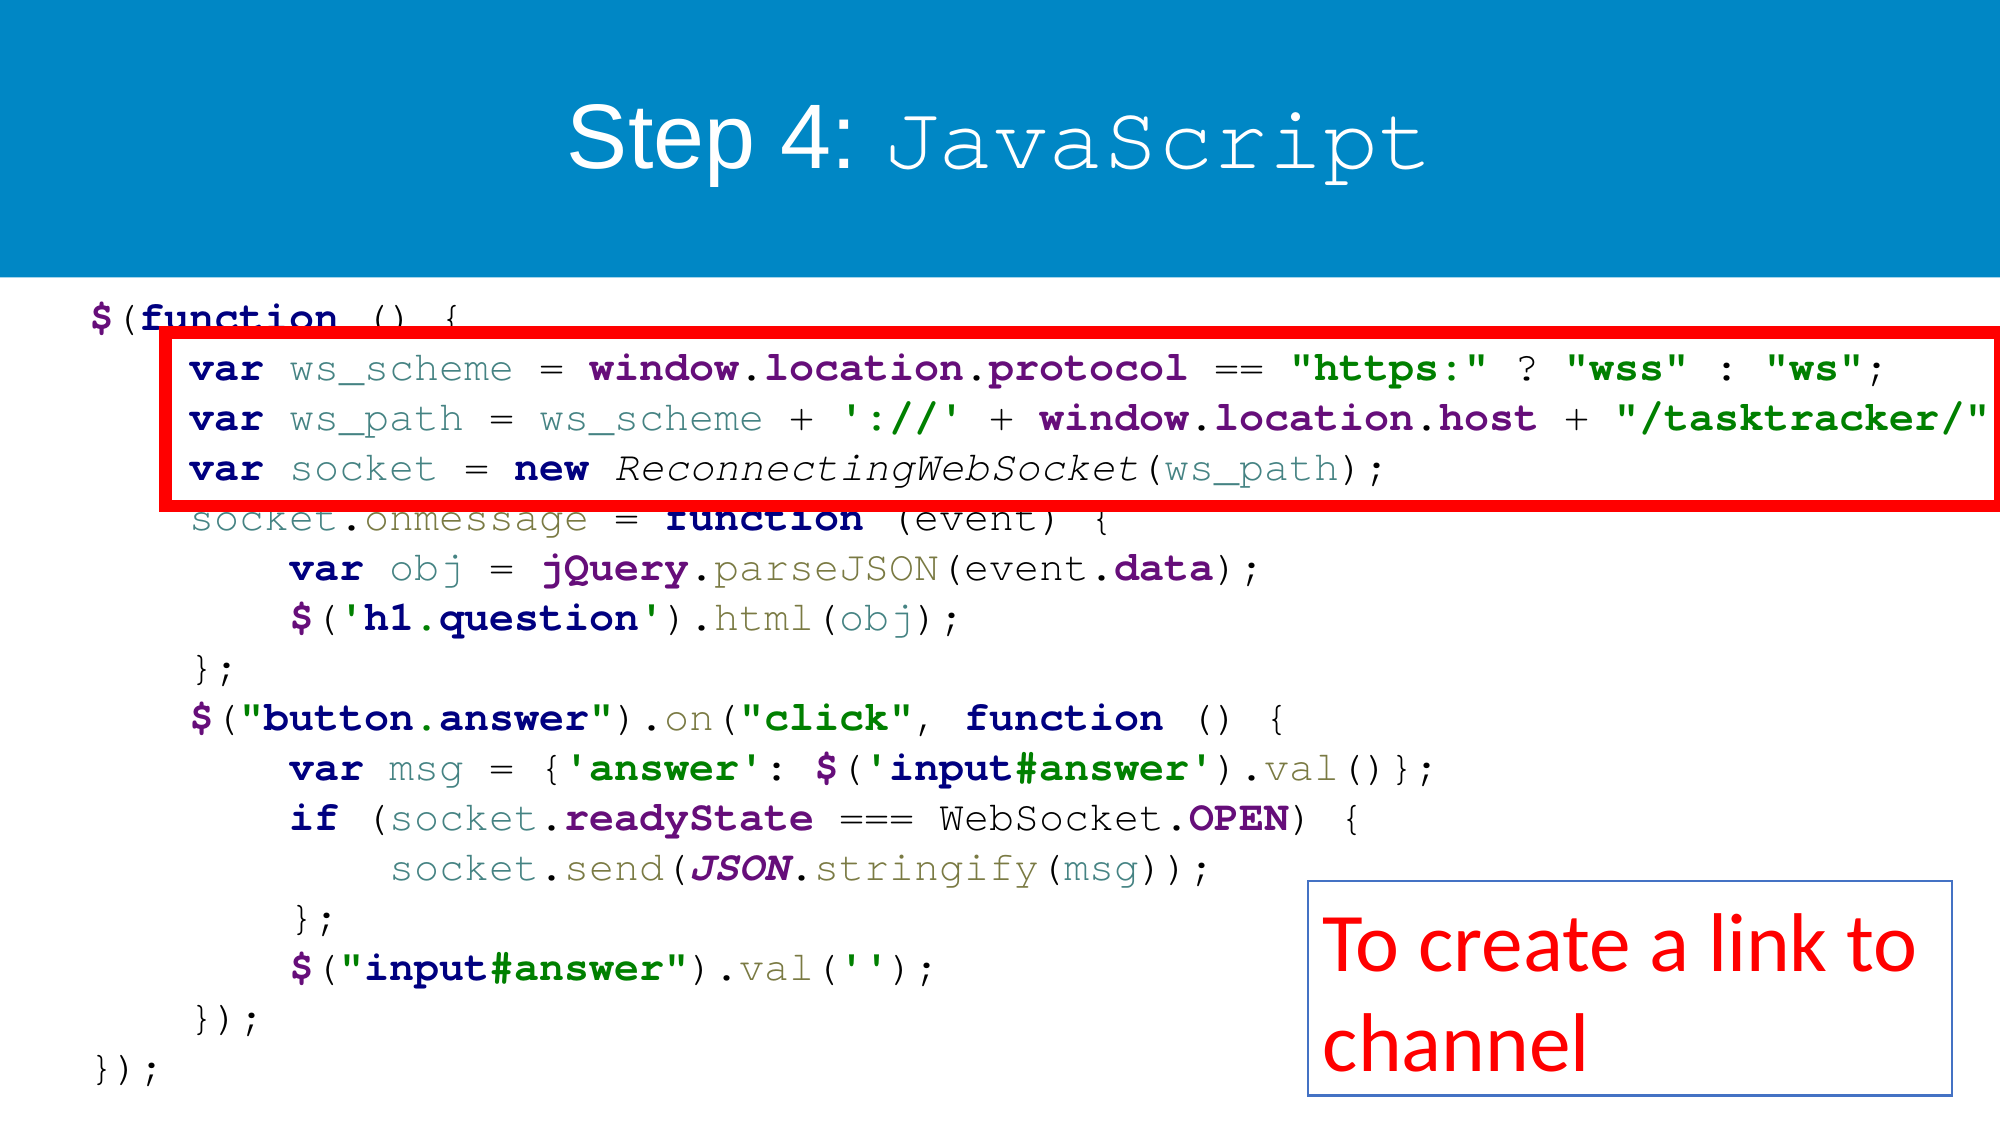

# Step 4: JavaScript
        $(function () {
            var ws_scheme = window.location.protocol == "https:" ? "wss" : "ws";
            var ws_path = ws_scheme + '://' + window.location.host + "/tasktracker/";
            var socket = new ReconnectingWebSocket(ws_path);
            socket.onmessage = function (event) {
                var obj = jQuery.parseJSON(event.data);
                $('h1.question').html(obj);
            };
            $("button.answer").on("click", function () {
                var msg = {'answer': $('input#answer').val()};
                if (socket.readyState === WebSocket.OPEN) {
                    socket.send(JSON.stringify(msg));
                };
                $("input#answer").val('');
            });
        });

To create a link to
channel